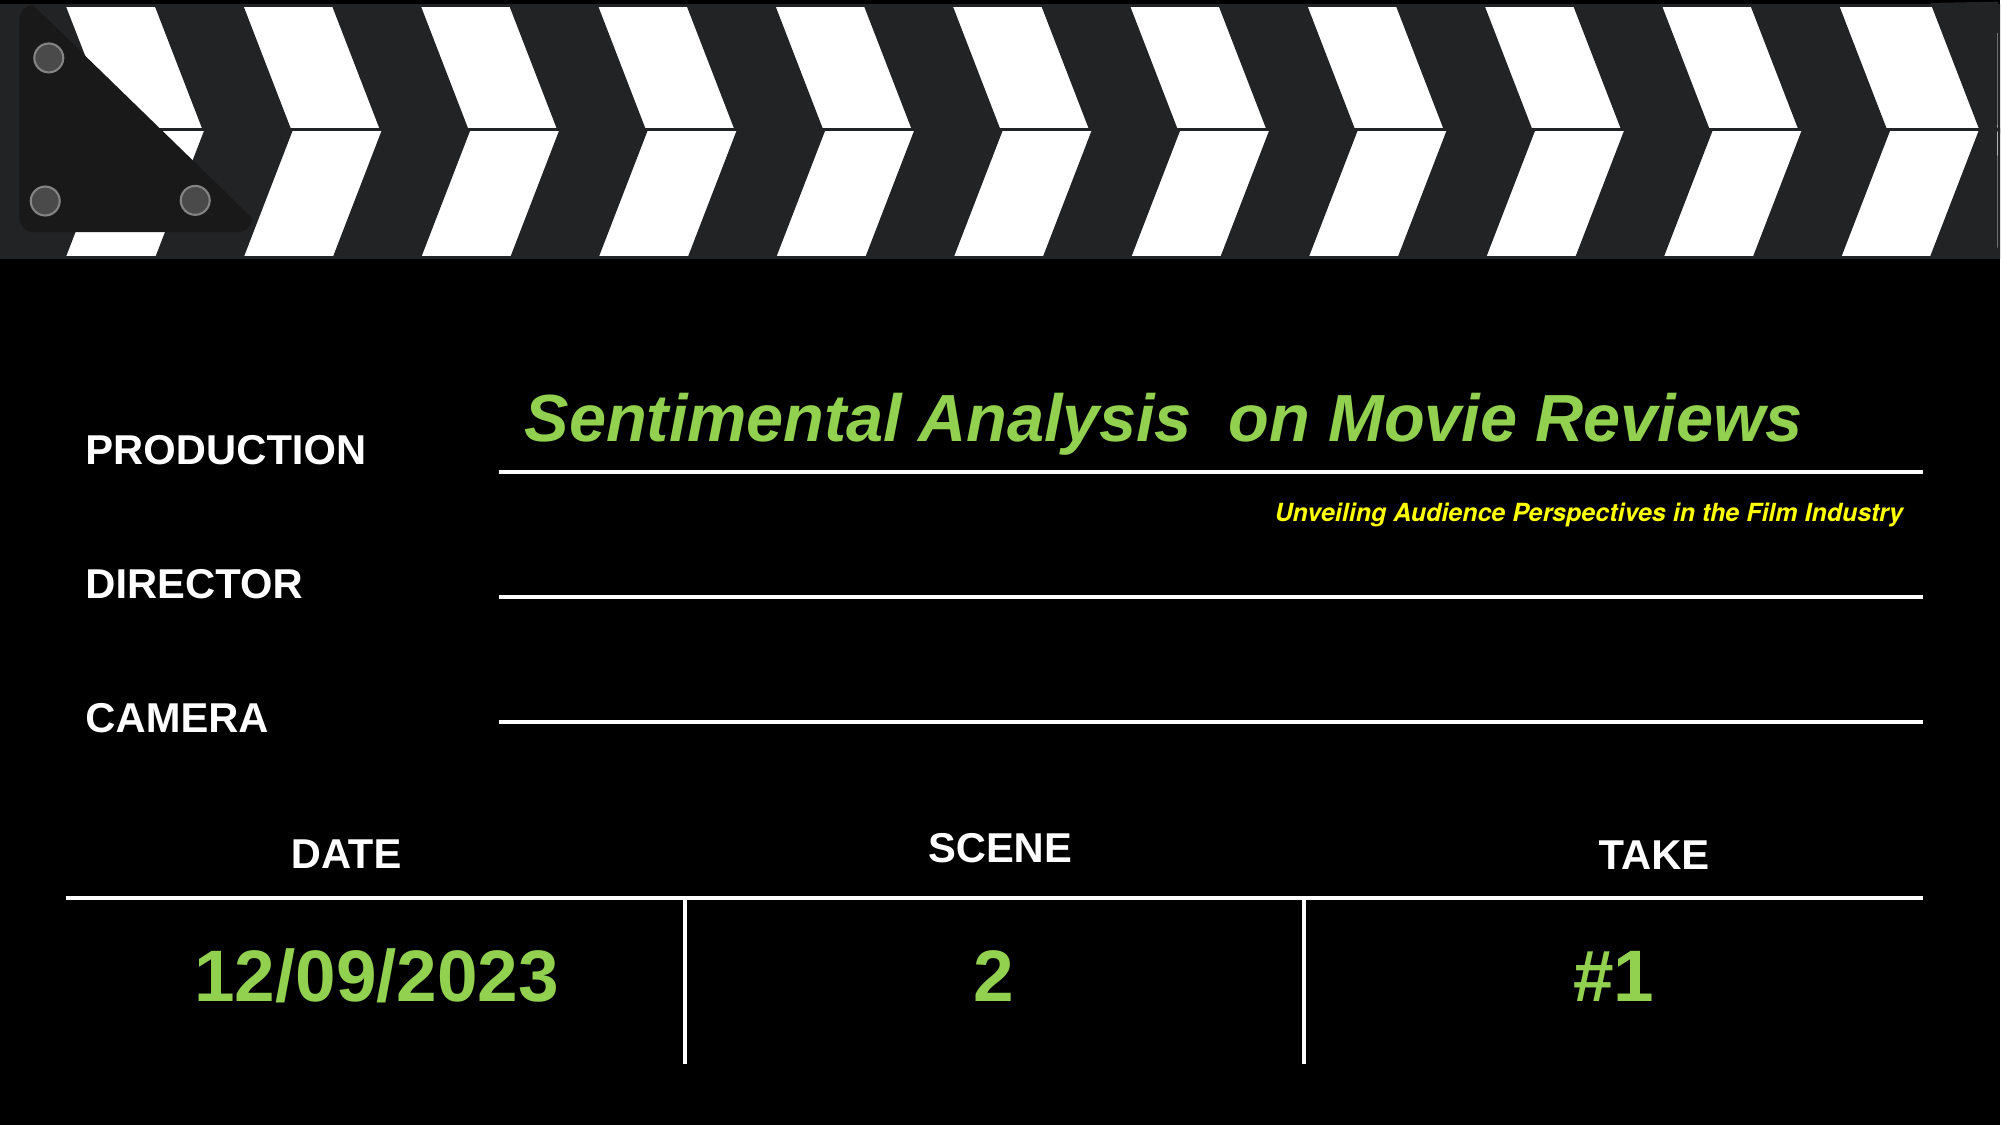

# Sentimental Analysis  on Movie Reviews Unveiling Audience Perspectives in the Film Industry

12/09/2023
2
#1